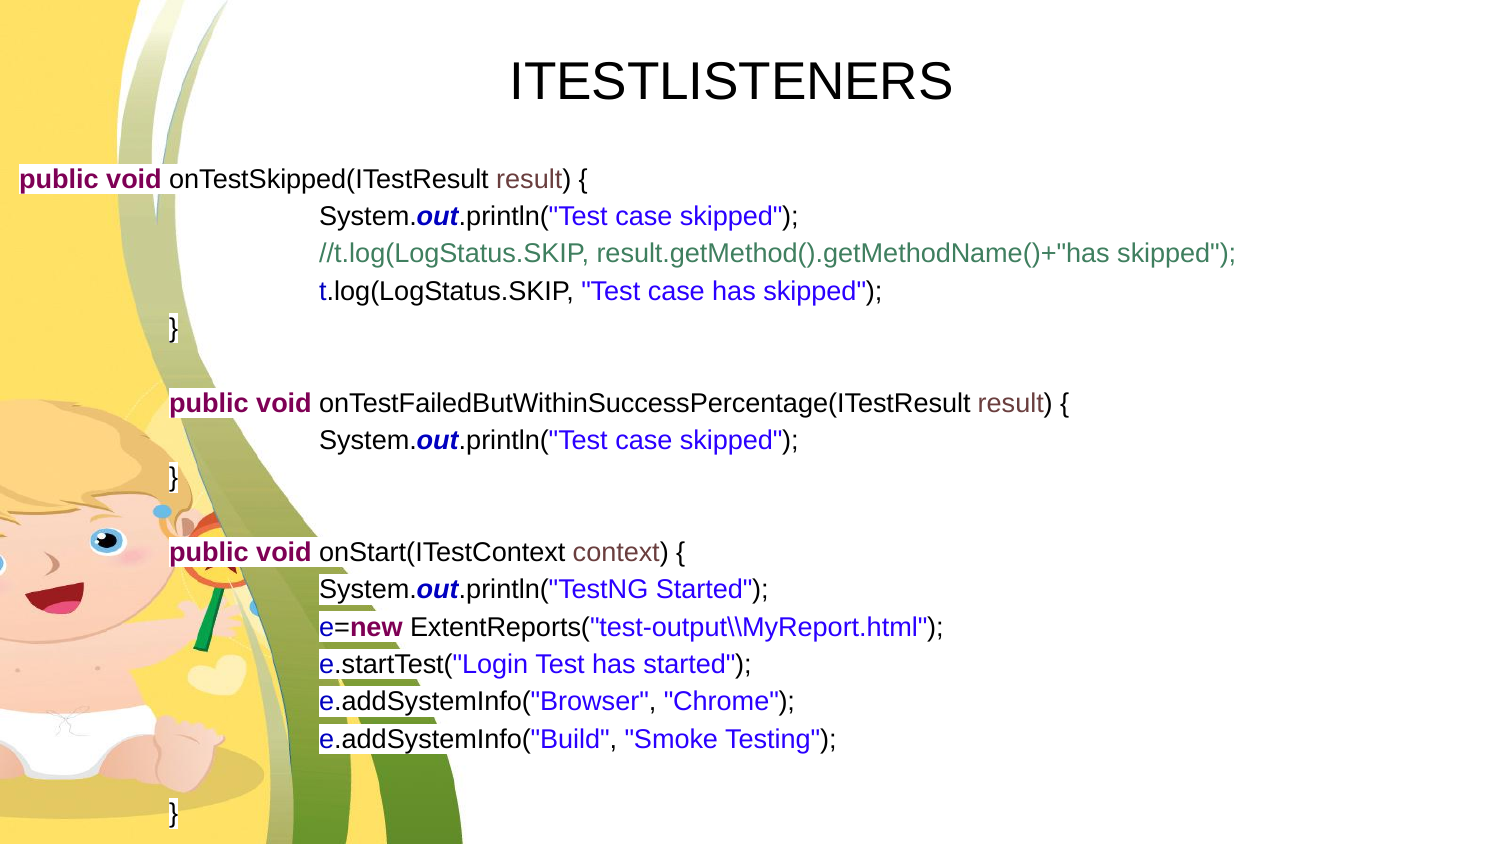

# ITESTLISTENERS
public void onTestSkipped(ITestResult result) {
		System.out.println("Test case skipped");
		//t.log(LogStatus.SKIP, result.getMethod().getMethodName()+"has skipped");
		t.log(LogStatus.SKIP, "Test case has skipped");
	}

	public void onTestFailedButWithinSuccessPercentage(ITestResult result) {
		System.out.println("Test case skipped");
	}

	public void onStart(ITestContext context) {
		System.out.println("TestNG Started");
		e=new ExtentReports("test-output\\MyReport.html");
		e.startTest("Login Test has started");
		e.addSystemInfo("Browser", "Chrome");
		e.addSystemInfo("Build", "Smoke Testing");

	}